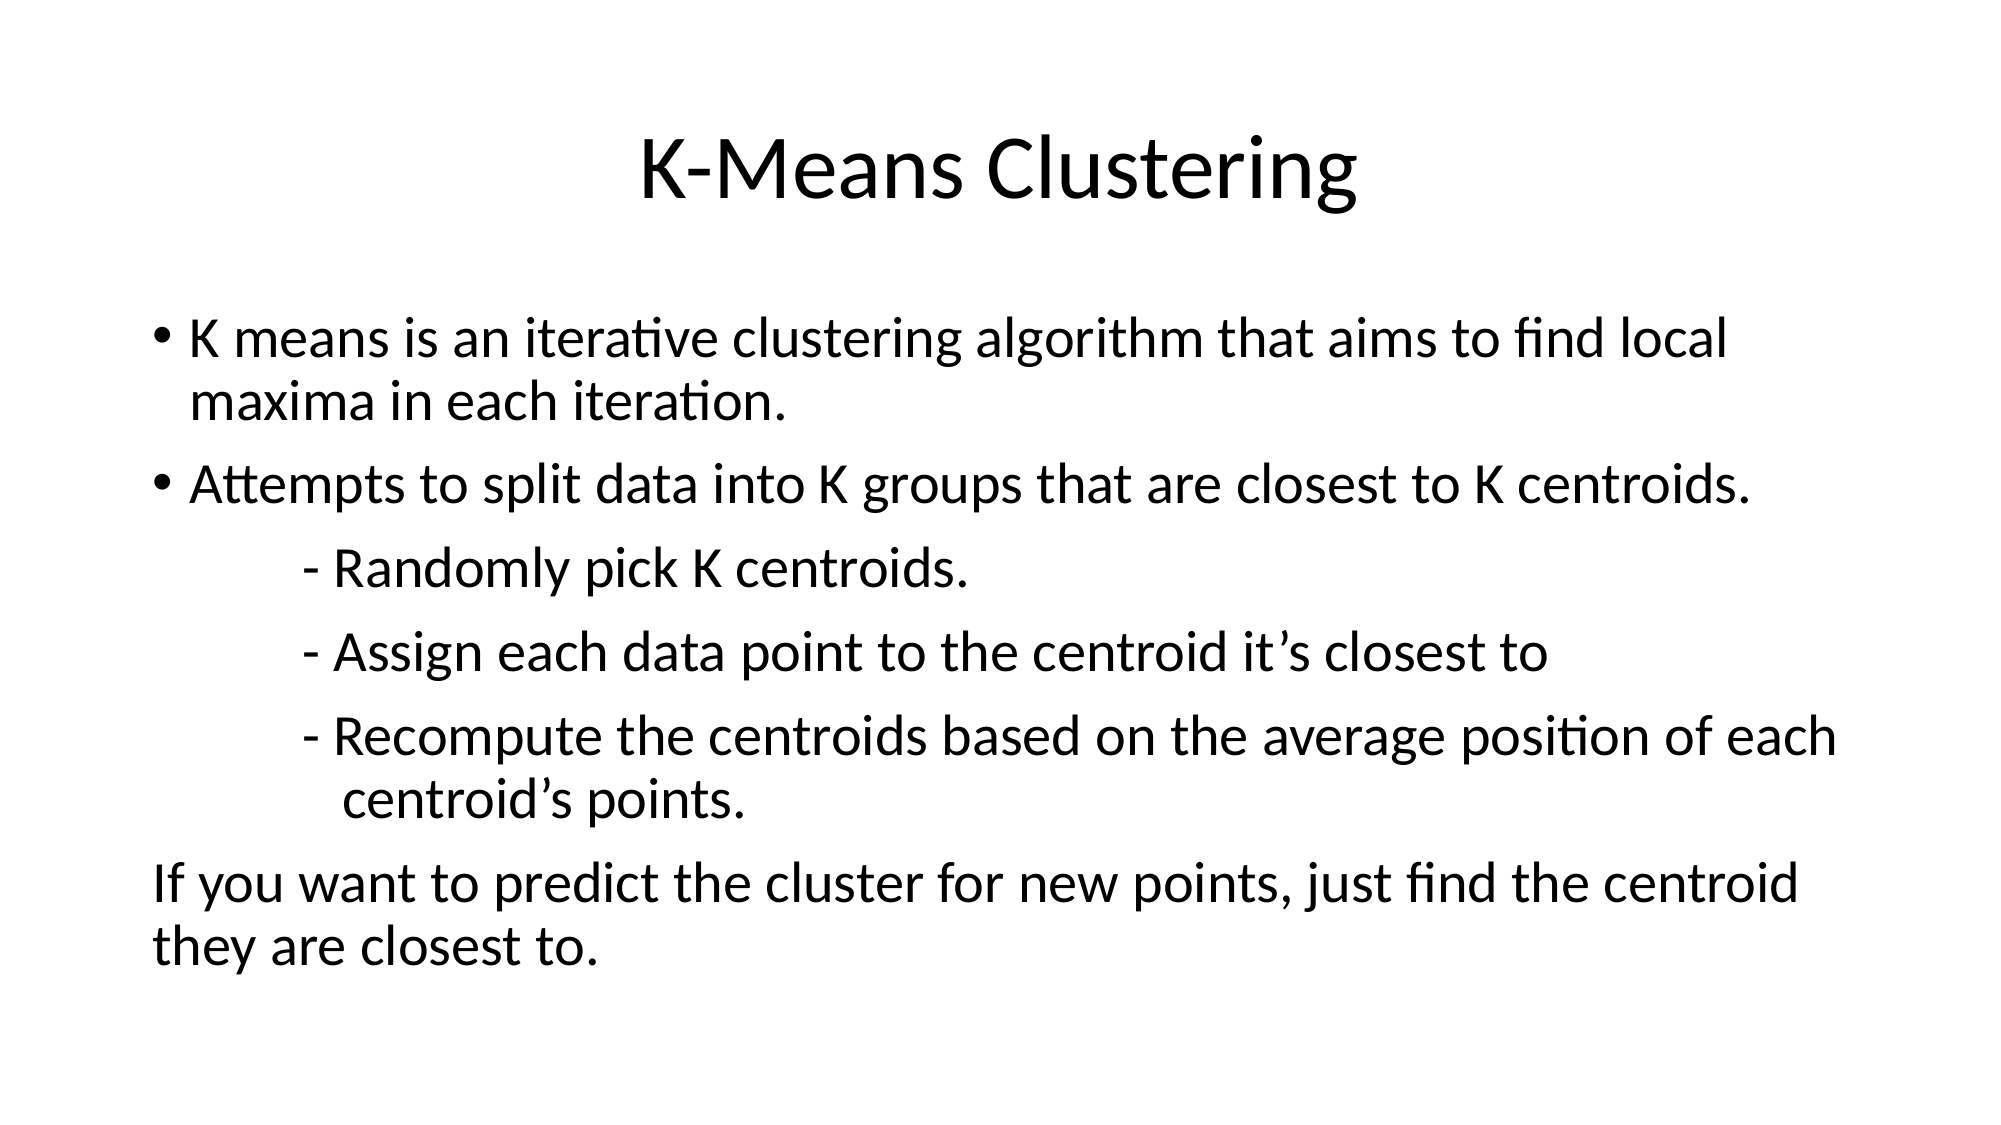

# K-Means Clustering
K means is an iterative clustering algorithm that aims to find local maxima in each iteration.
Attempts to split data into K groups that are closest to K centroids.
	- Randomly pick K centroids.
	- Assign each data point to the centroid it’s closest to
	- Recompute the centroids based on the average position of each 	   centroid’s points.
If you want to predict the cluster for new points, just find the centroid they are closest to.